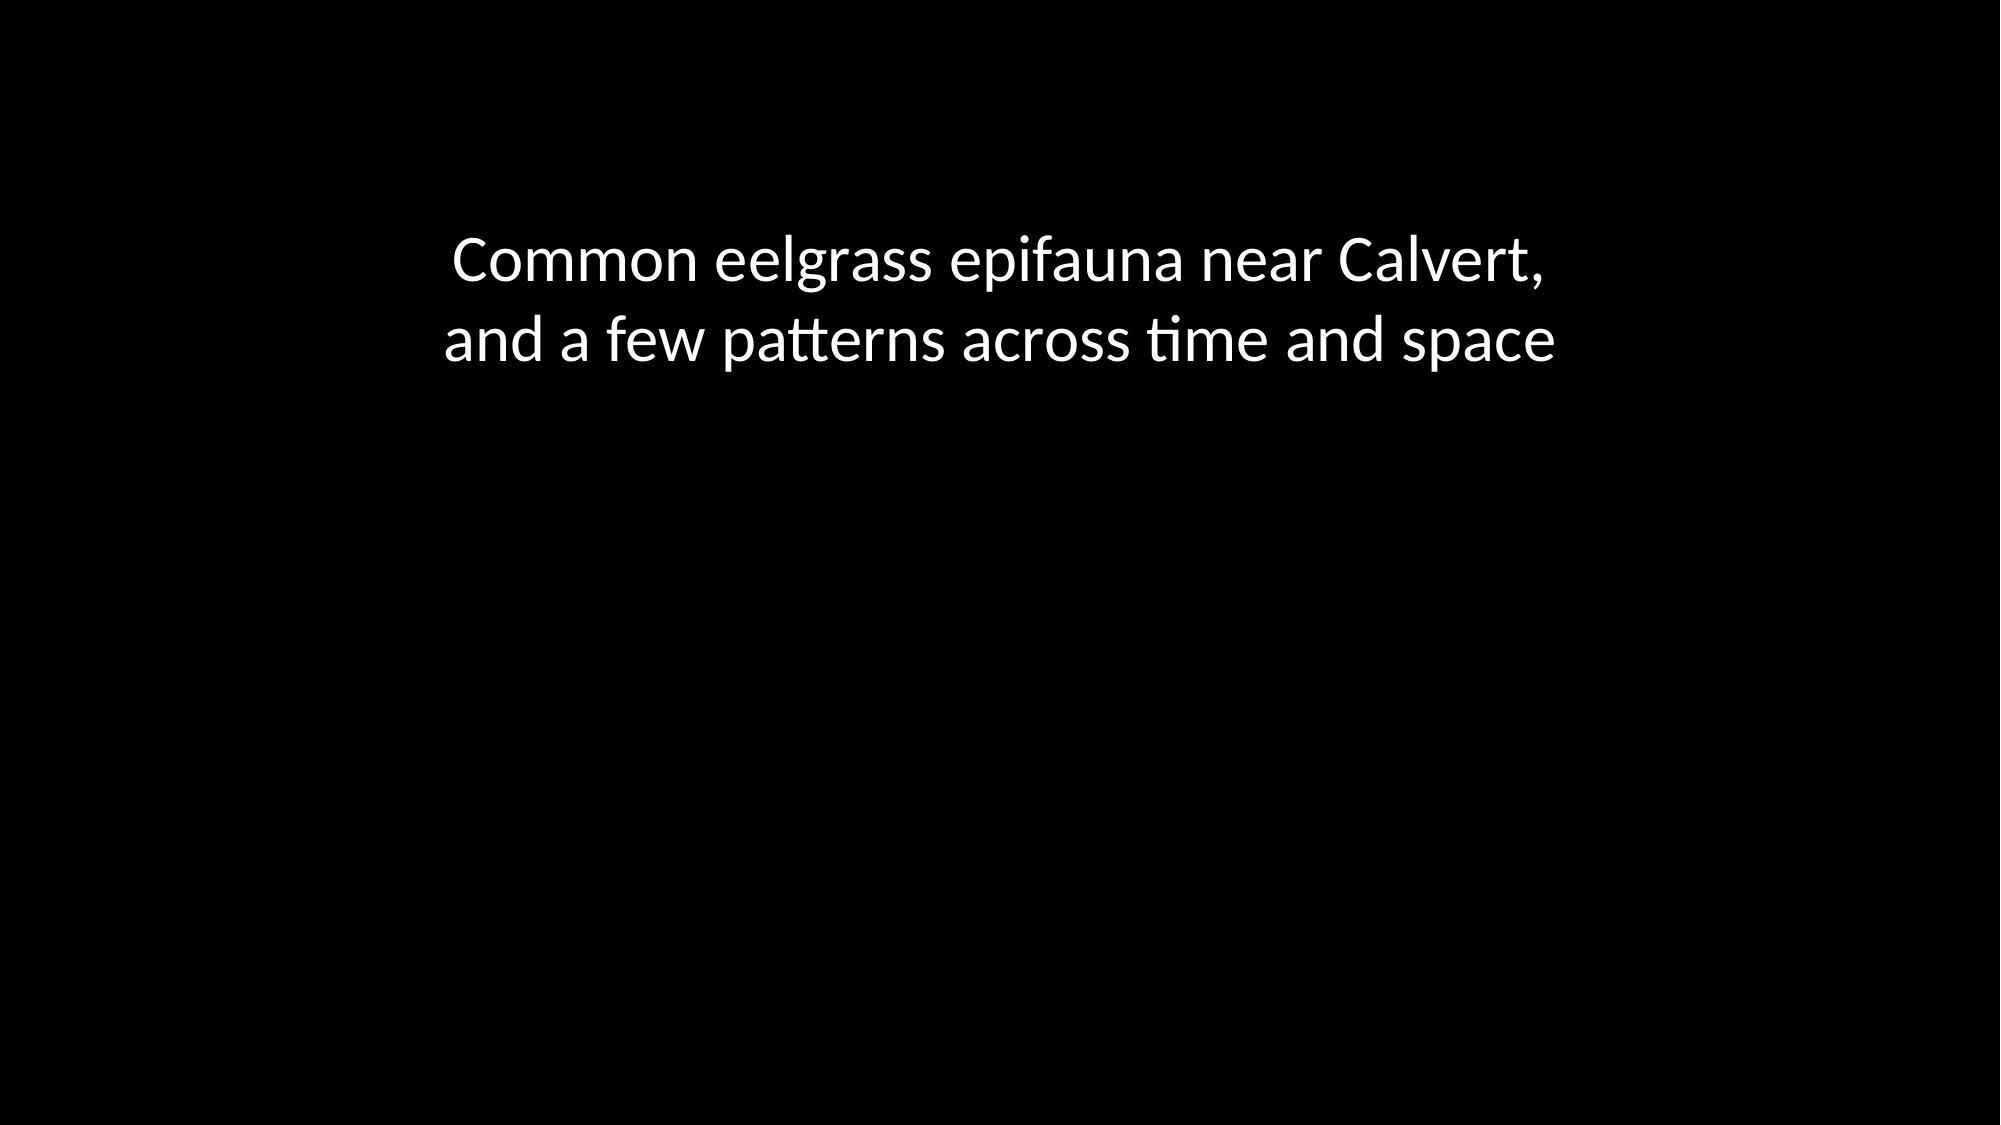

Common eelgrass epifauna near Calvert, and a few patterns across time and space